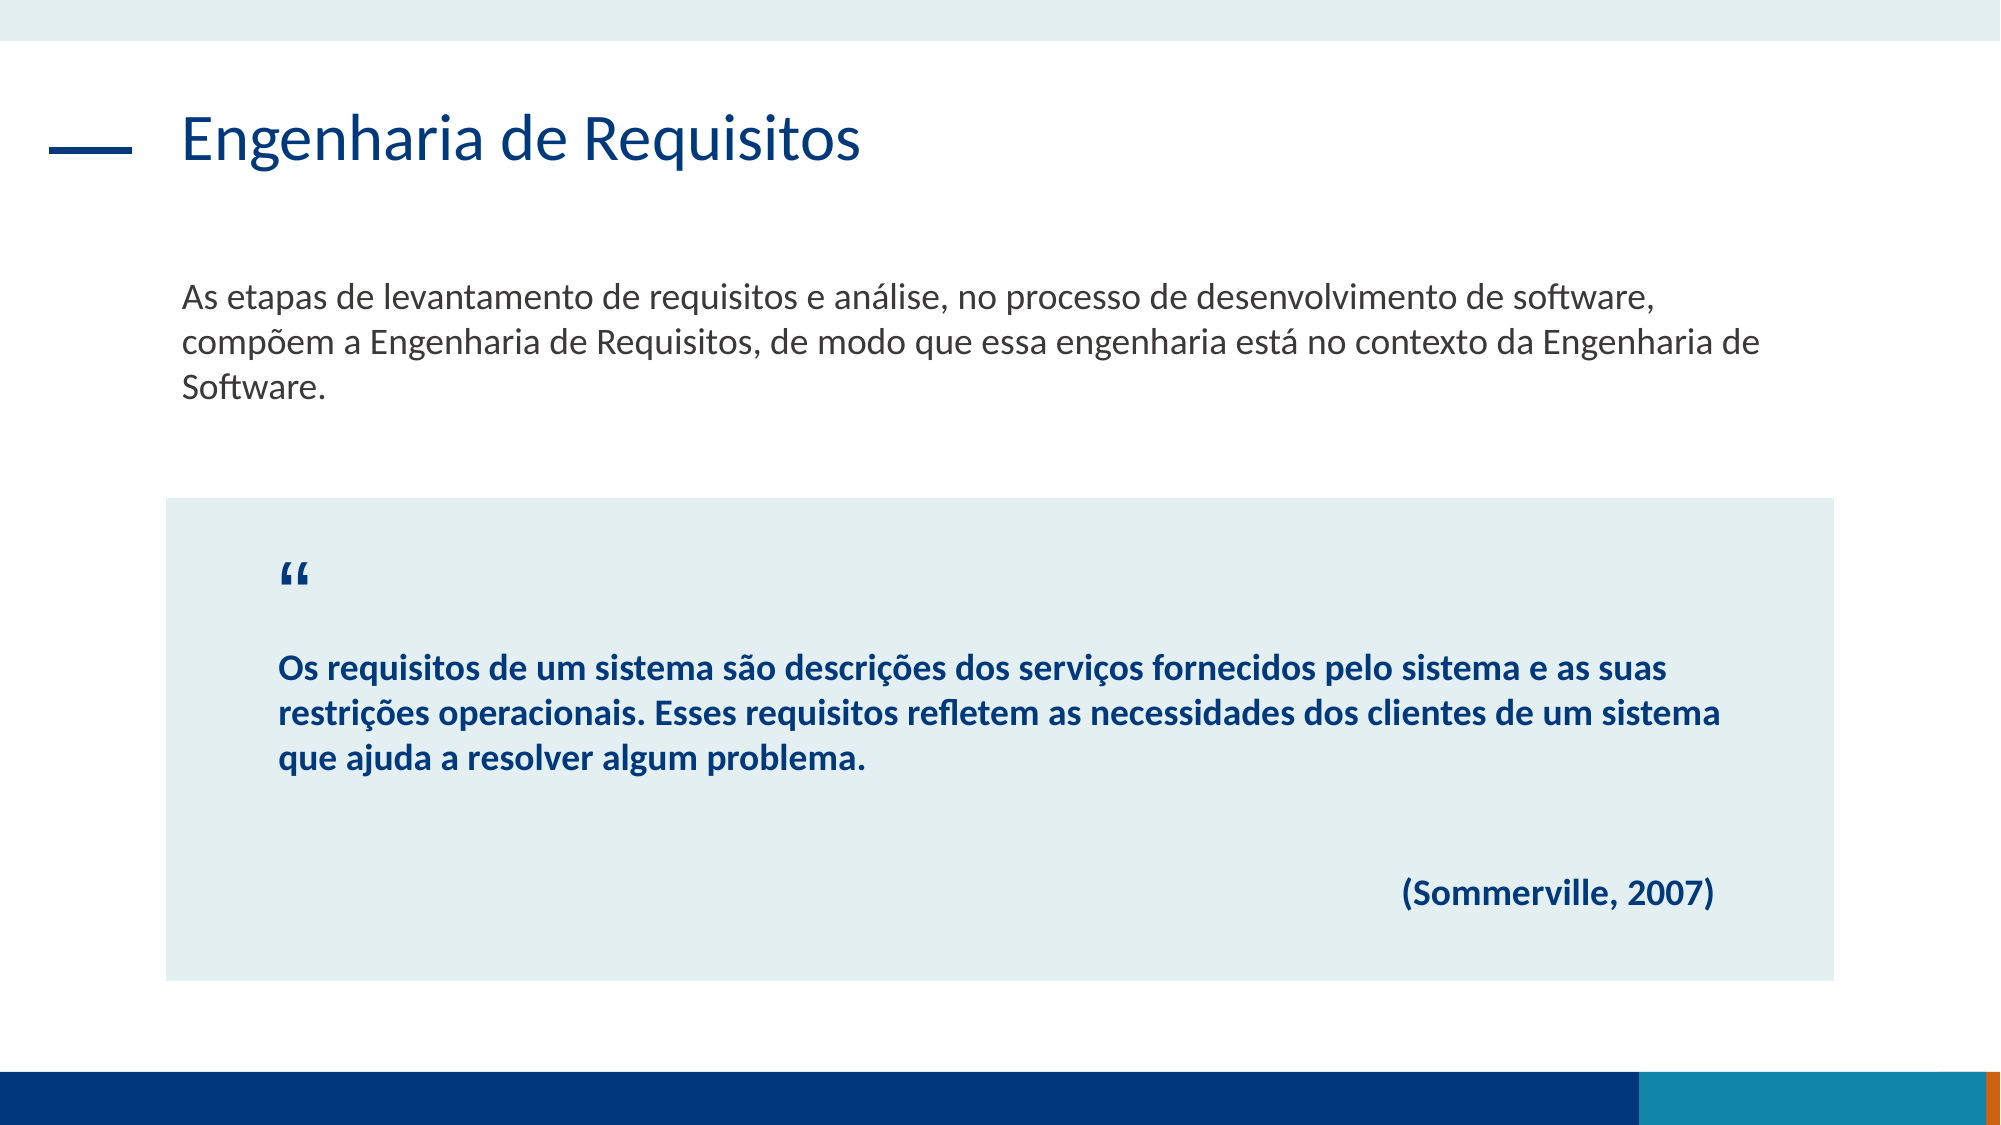

Engenharia de Requisitos
As etapas de levantamento de requisitos e análise, no processo de desenvolvimento de software, compõem a Engenharia de Requisitos, de modo que essa engenharia está no contexto da Engenharia de Software.

“

Os requisitos de um sistema são descrições dos serviços fornecidos pelo sistema e as suas restrições operacionais. Esses requisitos refletem as necessidades dos clientes de um sistema que ajuda a resolver algum problema.

(Sommerville, 2007)